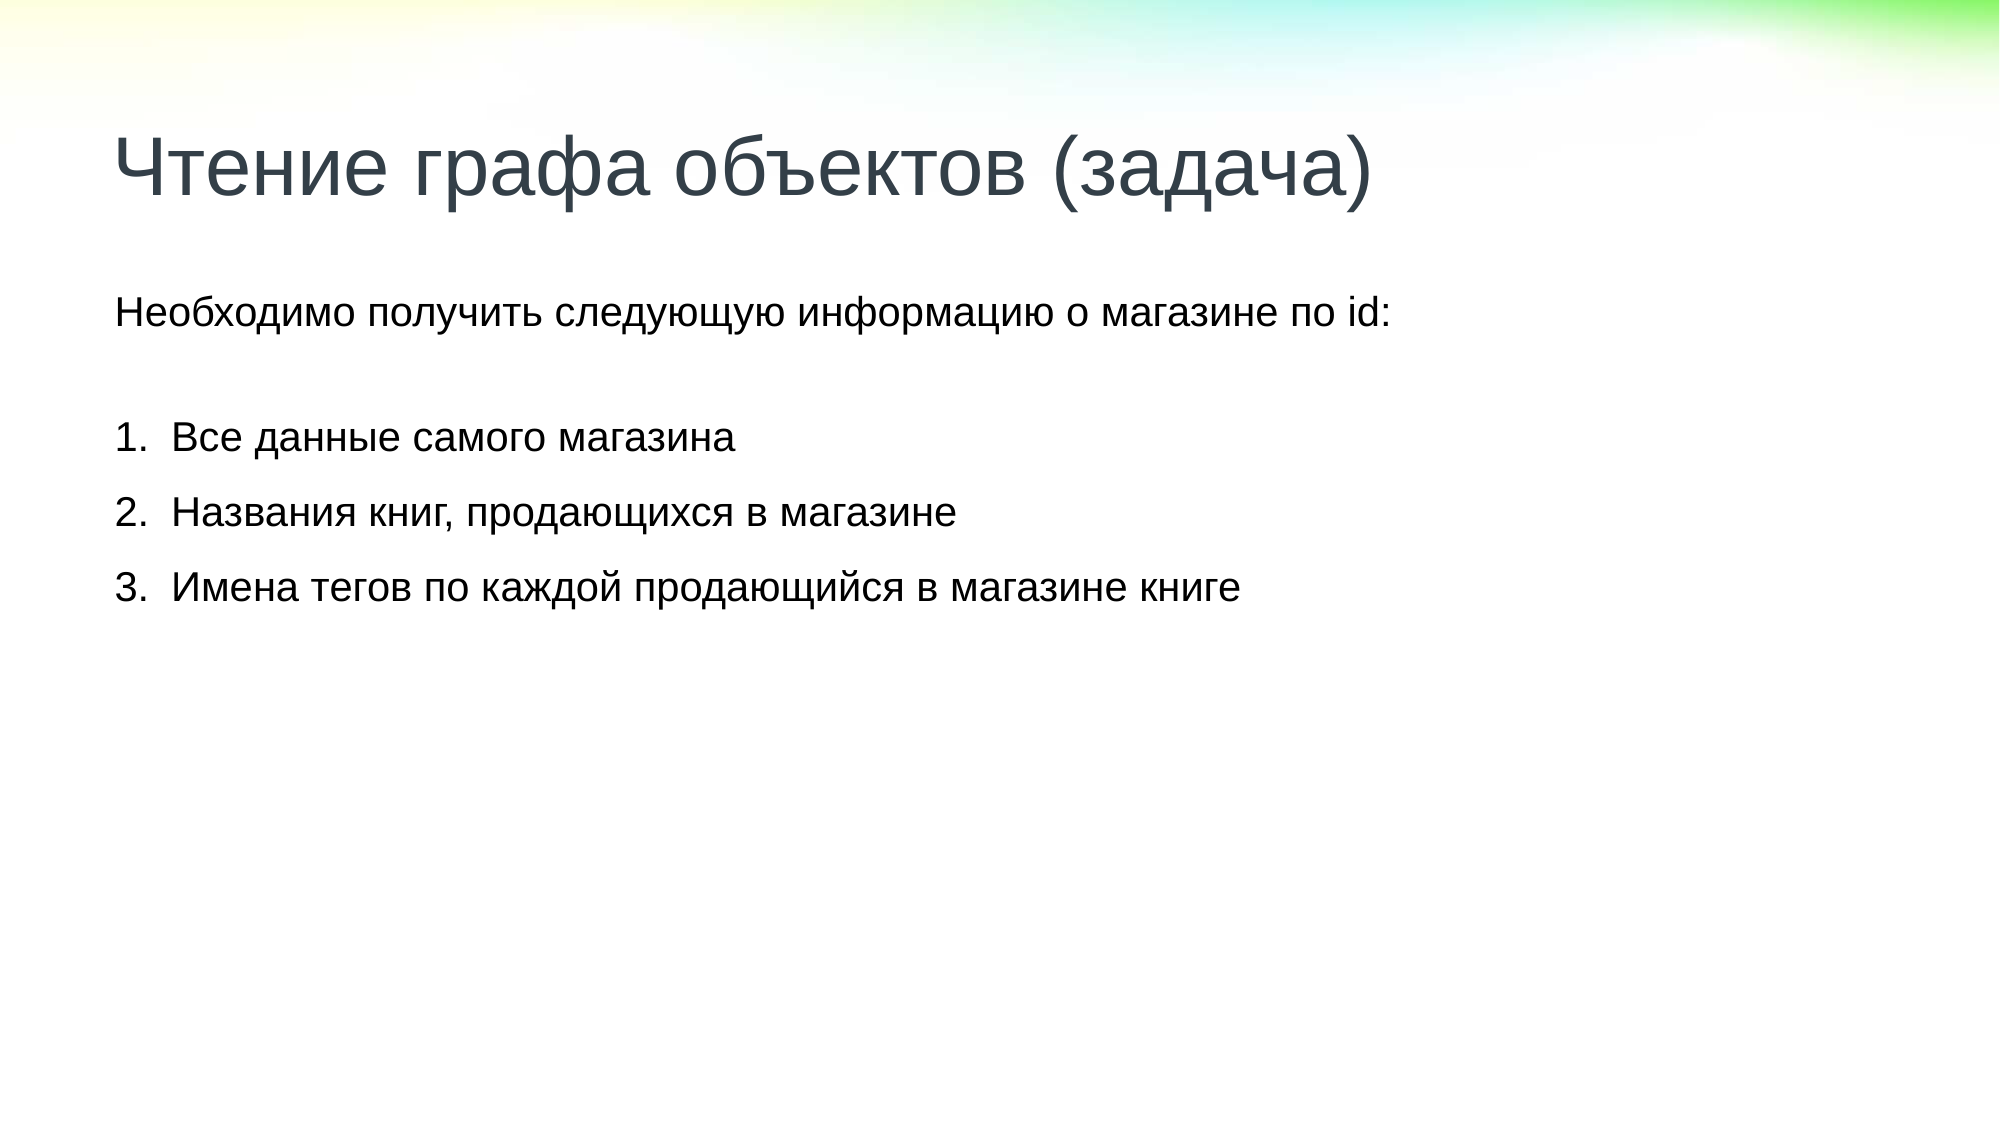

Чтение графа объектов (задача)
Необходимо получить следующую информацию о магазине по id:
Все данные самого магазина
Названия книг, продающихся в магазине
Имена тегов по каждой продающийся в магазине книге